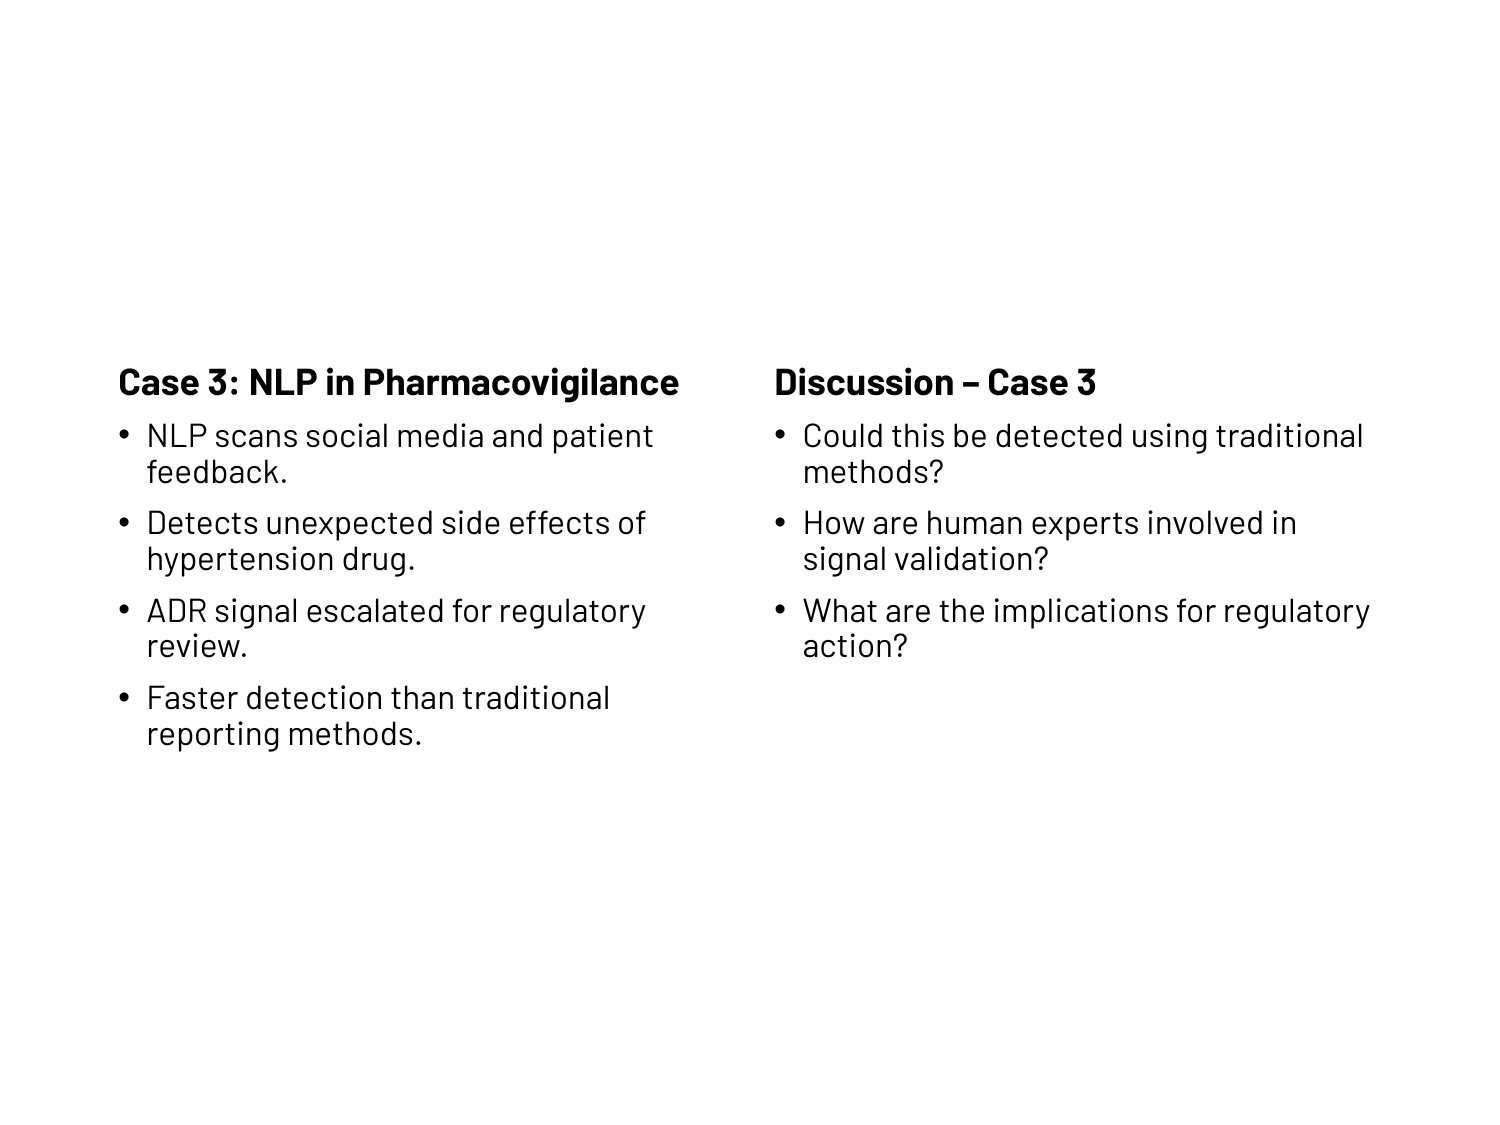

Case 3: NLP in Pharmacovigilance
Discussion – Case 3
NLP scans social media and patient feedback.
Detects unexpected side effects of hypertension drug.
ADR signal escalated for regulatory review.
Faster detection than traditional reporting methods.

Could this be detected using traditional methods?
How are human experts involved in signal validation?
What are the implications for regulatory action?